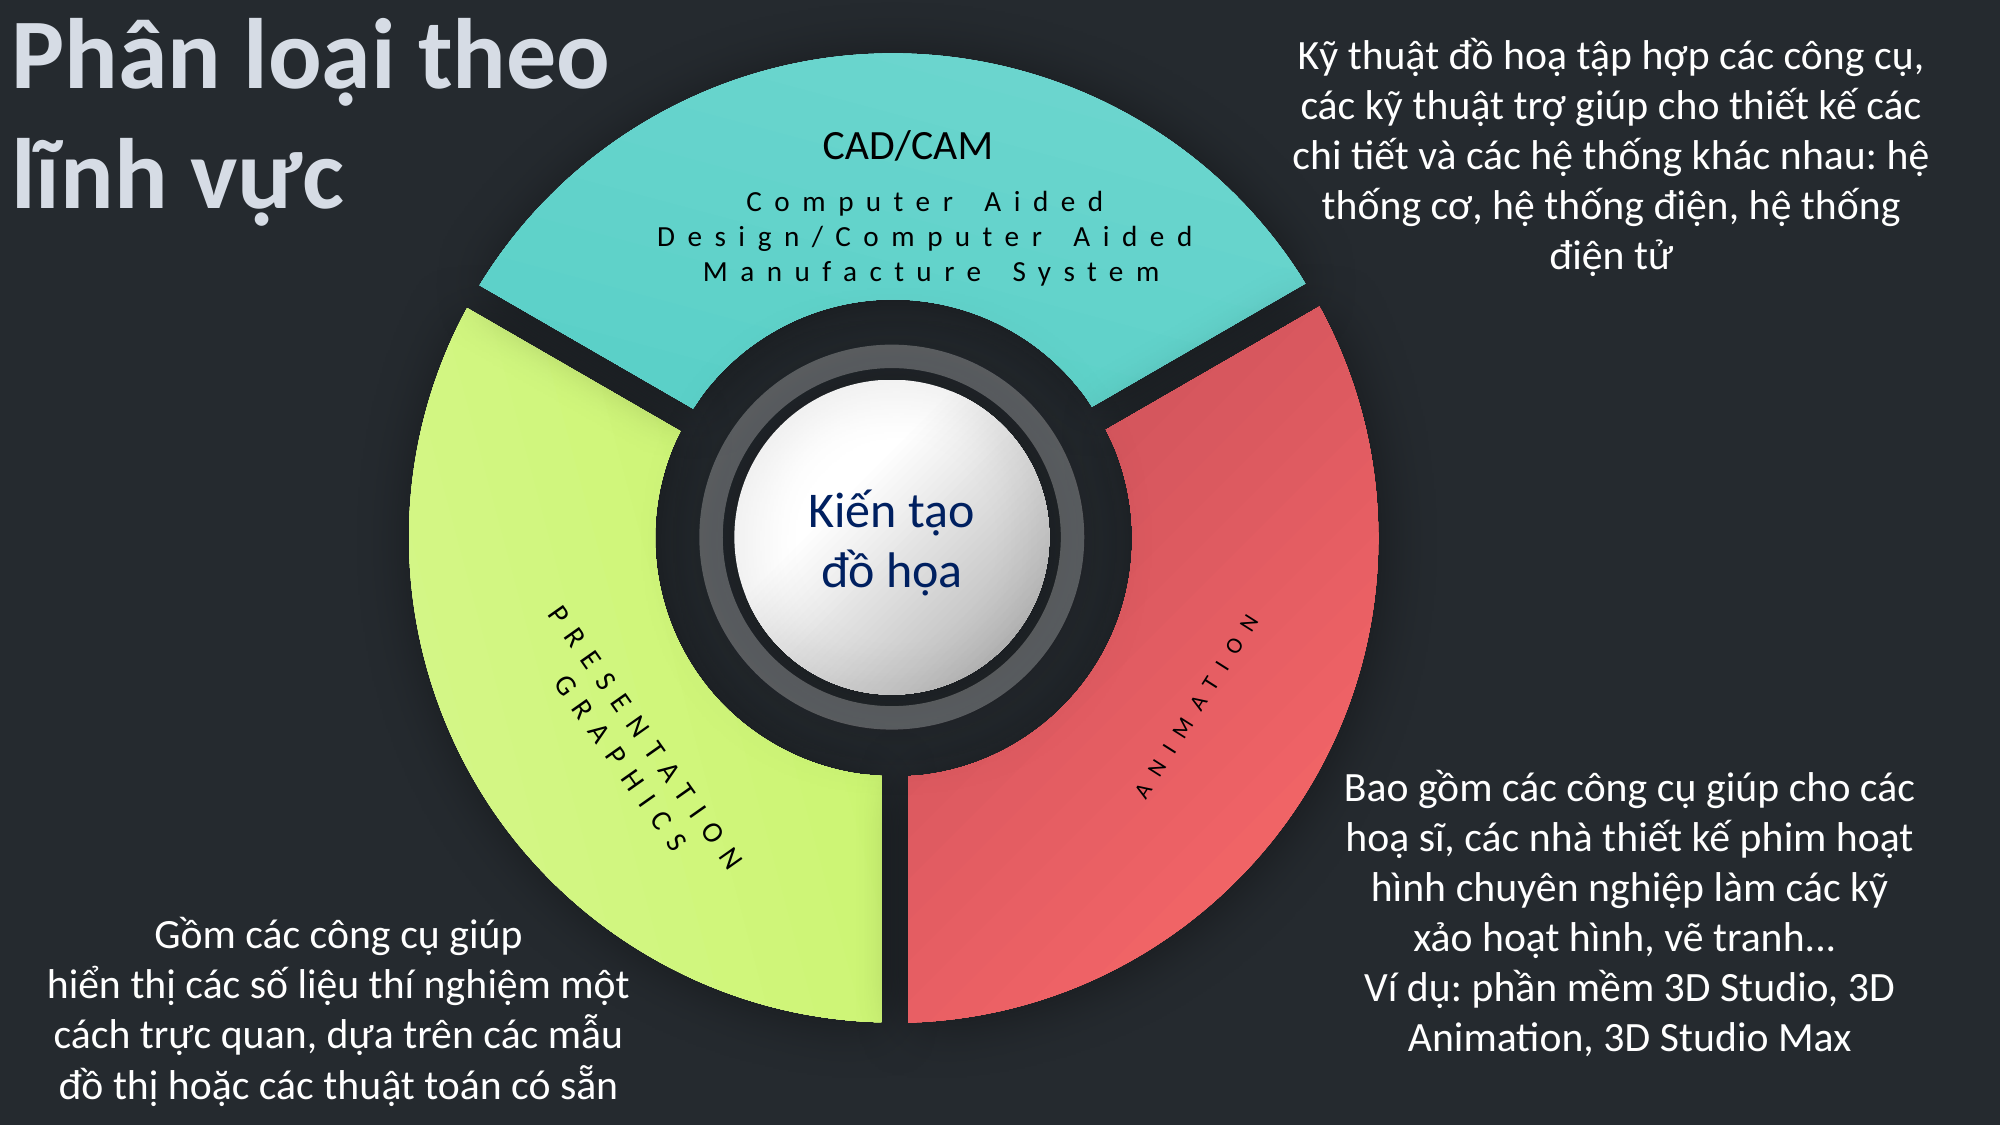

Phân loại theo lĩnh vực

Kỹ thuật đồ hoạ tập hợp các công cụ, các kỹ thuật trợ giúp cho thiết kế các chi tiết và các hệ thống khác nhau: hệ thống cơ, hệ thống điện, hệ thống điện tử
CAD/CAM
Computer Aided Design/Computer Aided
Manufacture System

Kiến tạo đồ họa

ANIMATION
PRESENTATION GRAPHICS
Bao gồm các công cụ giúp cho các
hoạ sĩ, các nhà thiết kế phim hoạt hình chuyên nghiệp làm các kỹ
xảo hoạt hình, vẽ tranh...
Ví dụ: phần mềm 3D Studio, 3D
Animation, 3D Studio Max
Gồm các công cụ giúp
hiển thị các số liệu thí nghiệm một cách trực quan, dựa trên các mẫu
đồ thị hoặc các thuật toán có sẵn